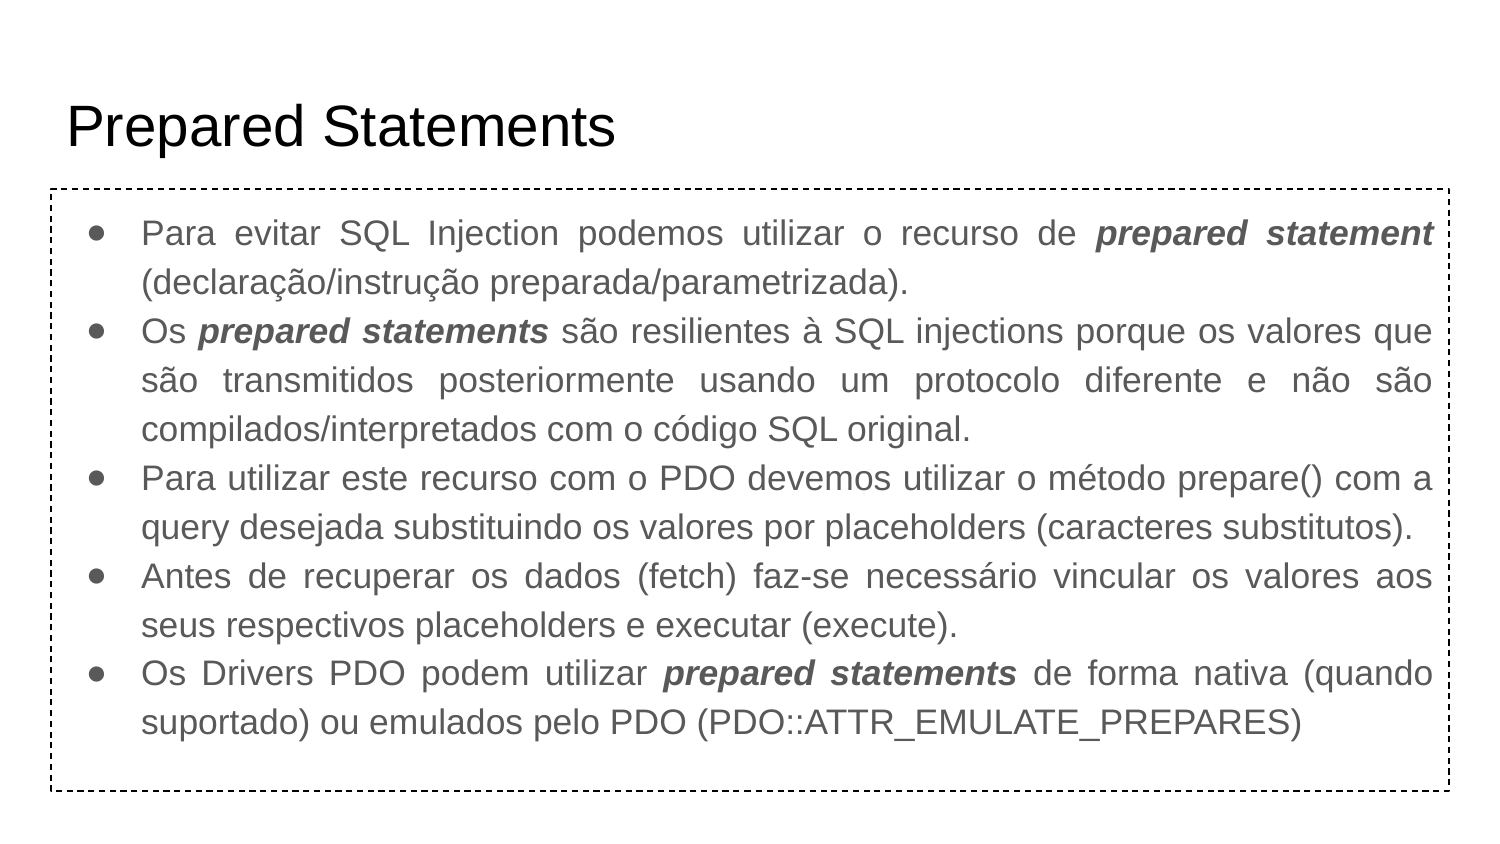

# Prepared Statements
Para evitar SQL Injection podemos utilizar o recurso de prepared statement (declaração/instrução preparada/parametrizada).
Os prepared statements são resilientes à SQL injections porque os valores que são transmitidos posteriormente usando um protocolo diferente e não são compilados/interpretados com o código SQL original.
Para utilizar este recurso com o PDO devemos utilizar o método prepare() com a query desejada substituindo os valores por placeholders (caracteres substitutos).
Antes de recuperar os dados (fetch) faz-se necessário vincular os valores aos seus respectivos placeholders e executar (execute).
Os Drivers PDO podem utilizar prepared statements de forma nativa (quando suportado) ou emulados pelo PDO (PDO::ATTR_EMULATE_PREPARES)